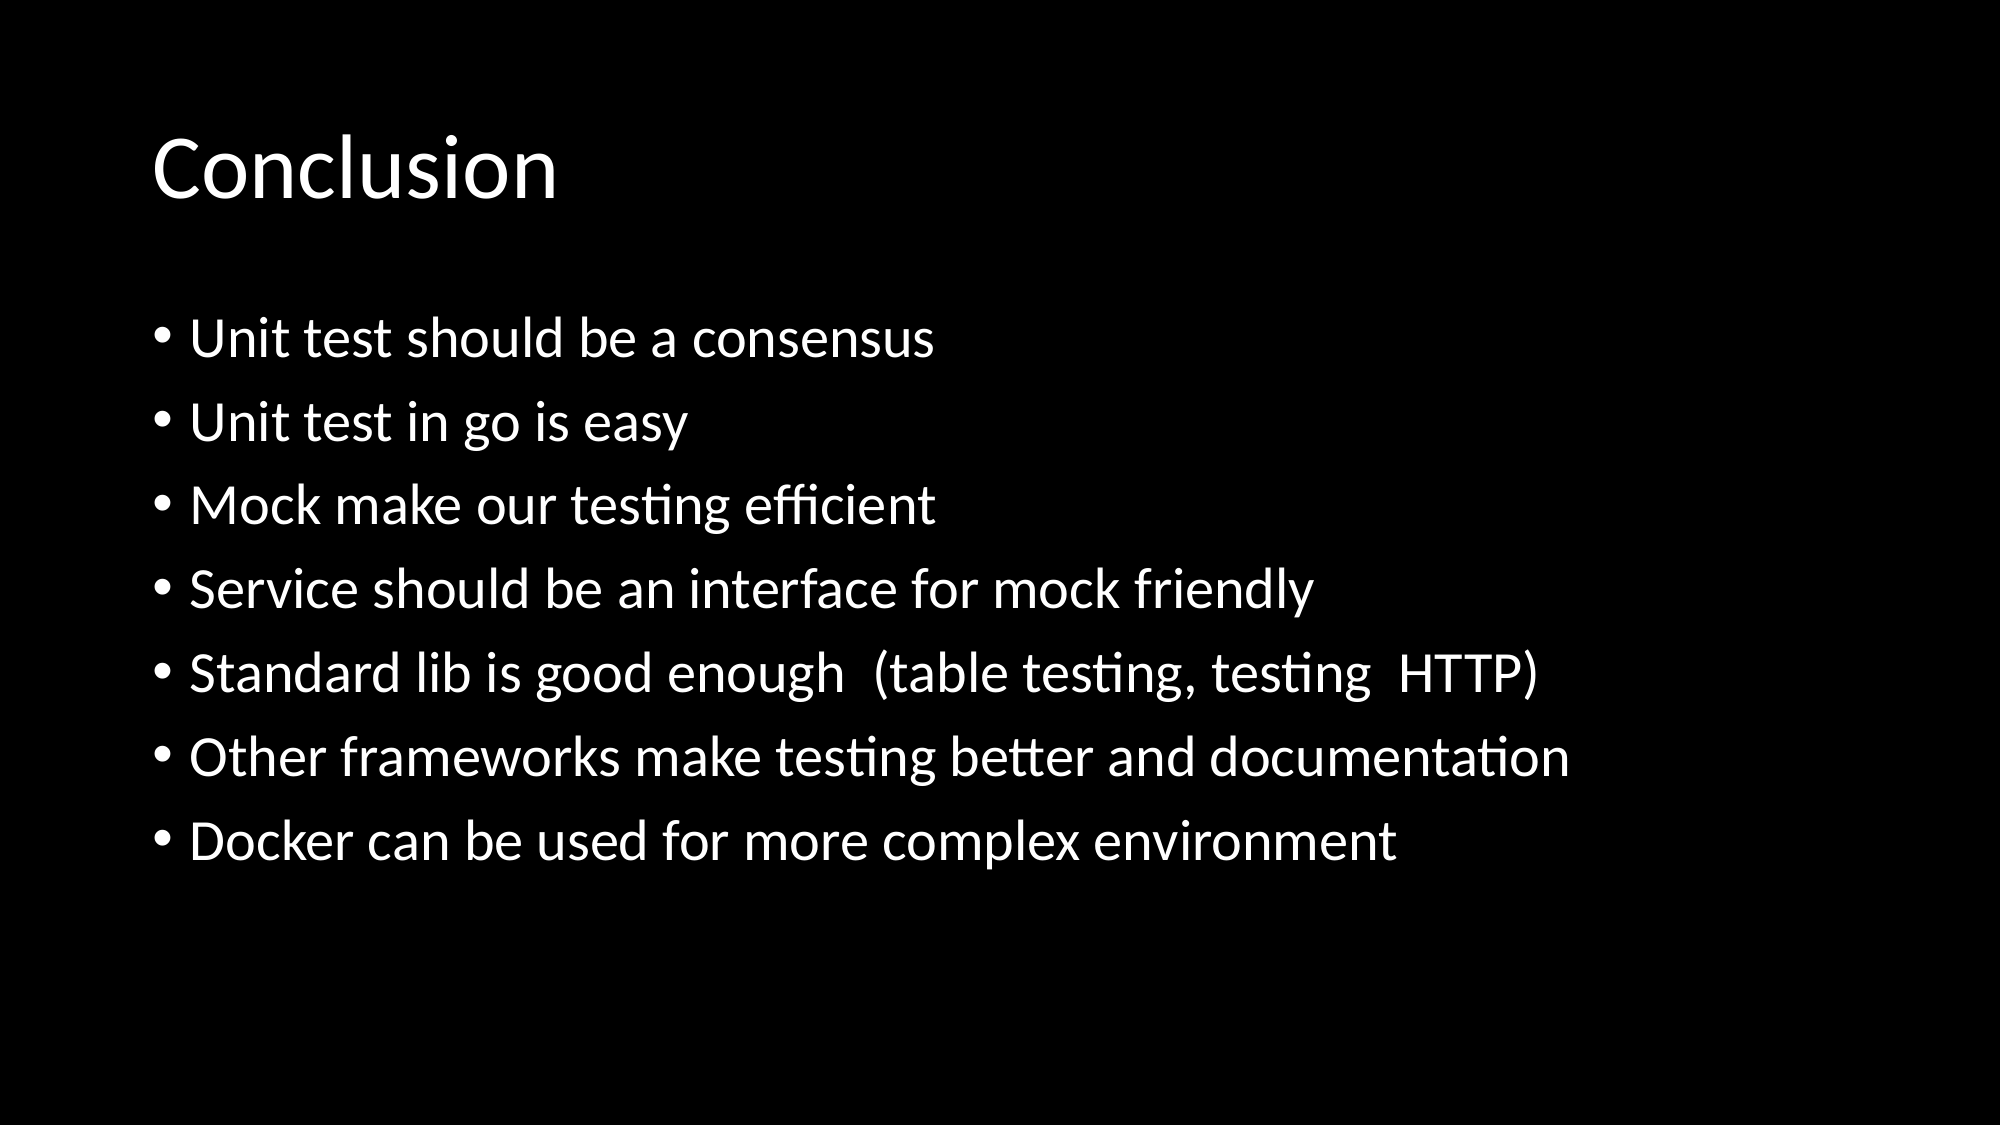

# Conclusion
Unit test should be a consensus
Unit test in go is easy
Mock make our testing efficient
Service should be an interface for mock friendly
Standard lib is good enough  (table testing, testing  HTTP)
Other frameworks make testing better and documentation
Docker can be used for more complex environment